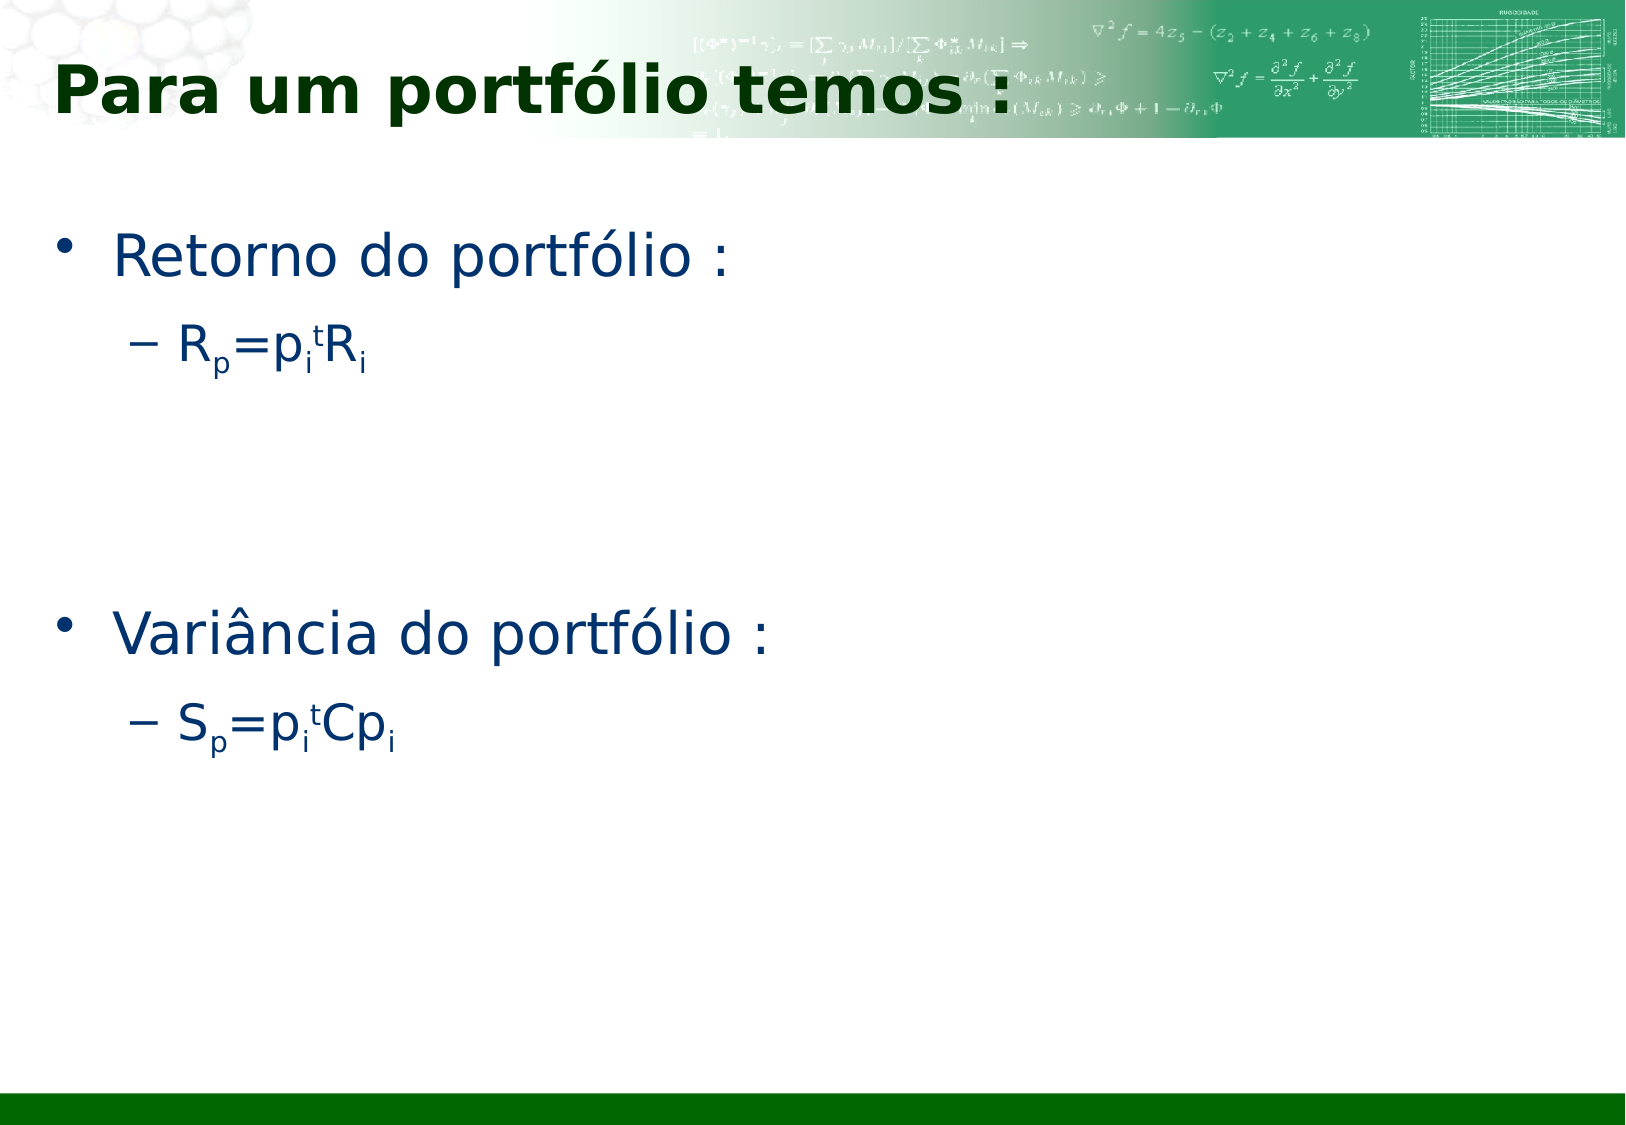

# Para um portfólio temos :
Retorno do portfólio :
Rp=pitRi

Variância do portfólio :
Sp=pitCpi